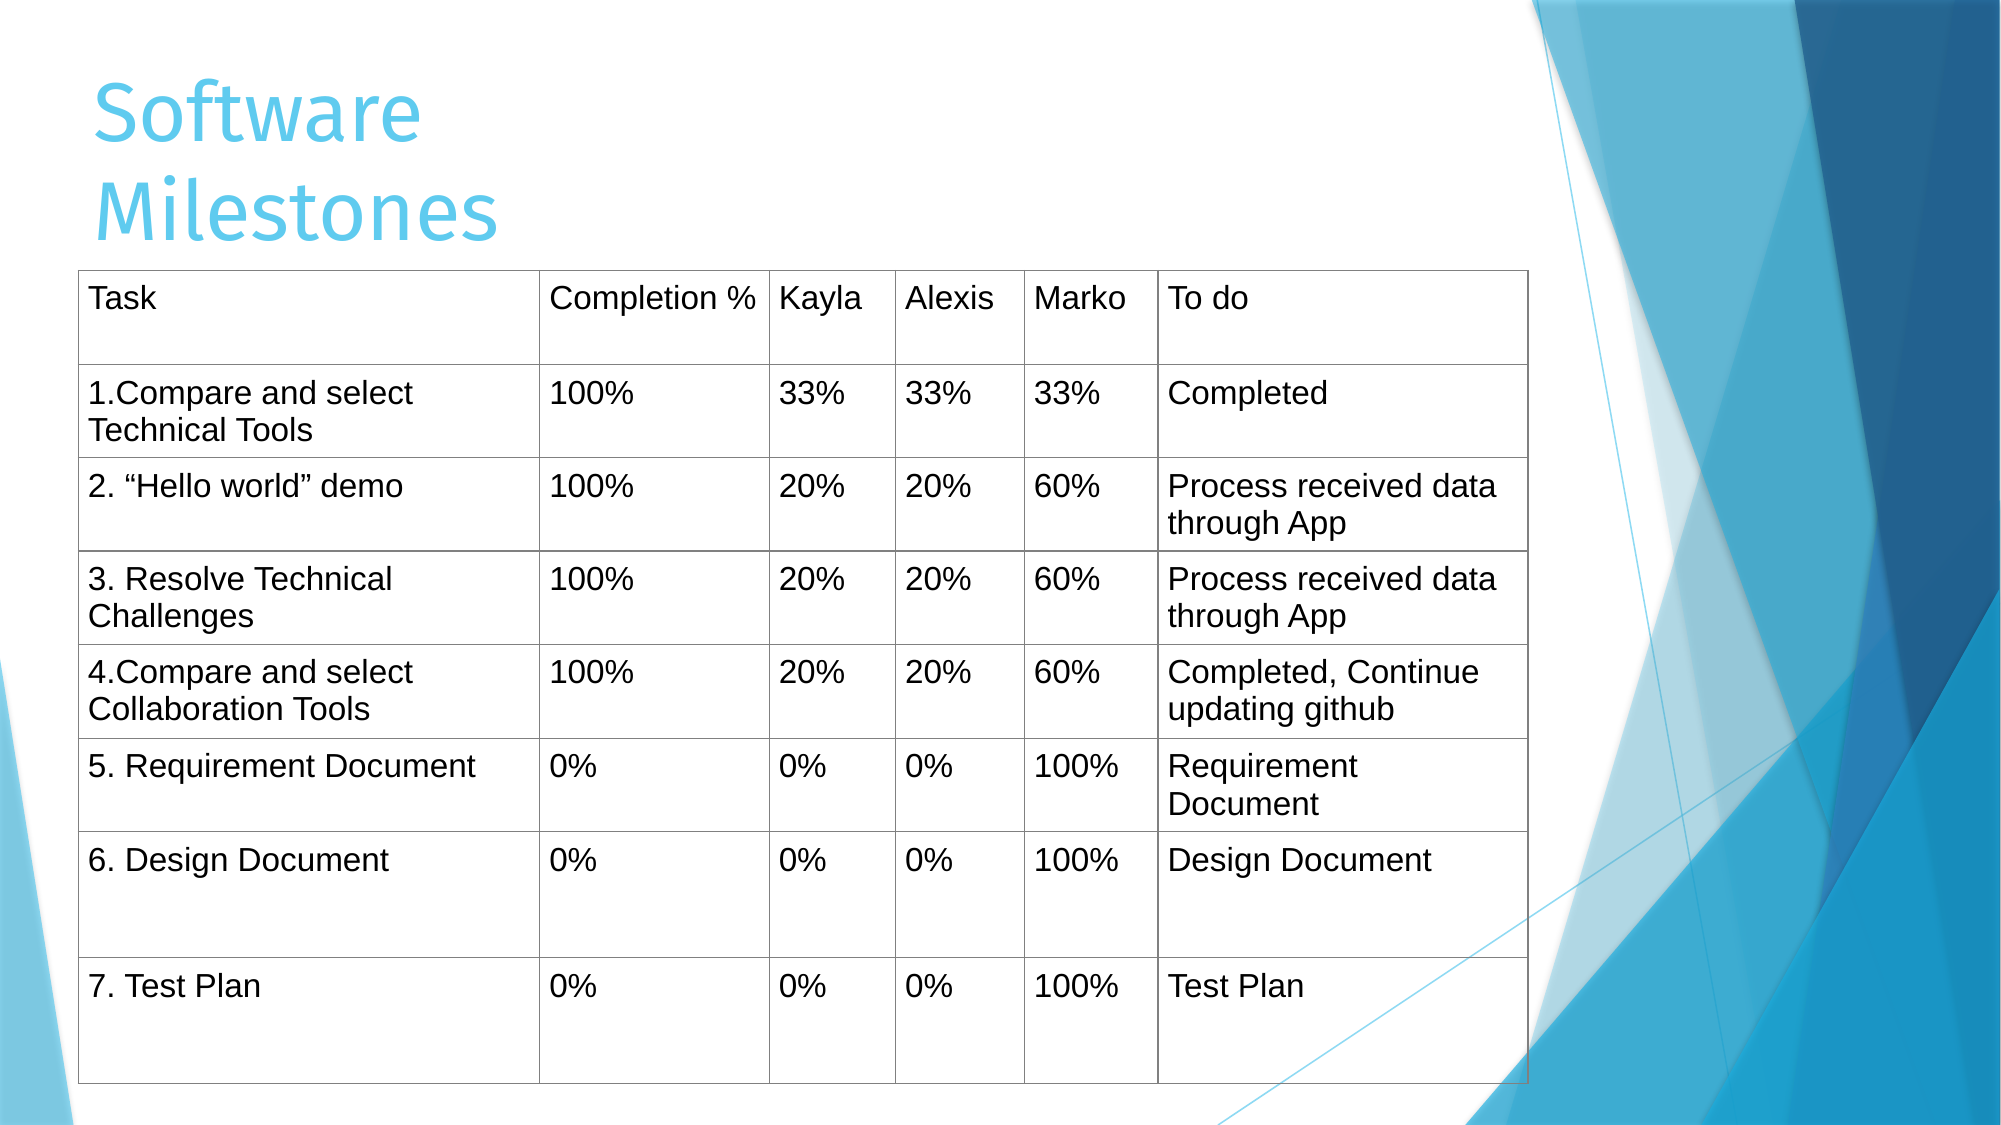

# Software Milestones
| Task | Completion % | Kayla | Alexis | Marko | To do |
| --- | --- | --- | --- | --- | --- |
| 1.Compare and select Technical Tools | 100% | 33% | 33% | 33% | Completed |
| 2. “Hello world” demo | 100% | 20% | 20% | 60% | Process received data through App |
| 3. Resolve Technical Challenges | 100% | 20% | 20% | 60% | Process received data through App |
| 4.Compare and select Collaboration Tools | 100% | 20% | 20% | 60% | Completed, Continue updating github |
| 5. Requirement Document | 0% | 0% | 0% | 100% | Requirement Document |
| 6. Design Document | 0% | 0% | 0% | 100% | Design Document |
| 7. Test Plan | 0% | 0% | 0% | 100% | Test Plan |